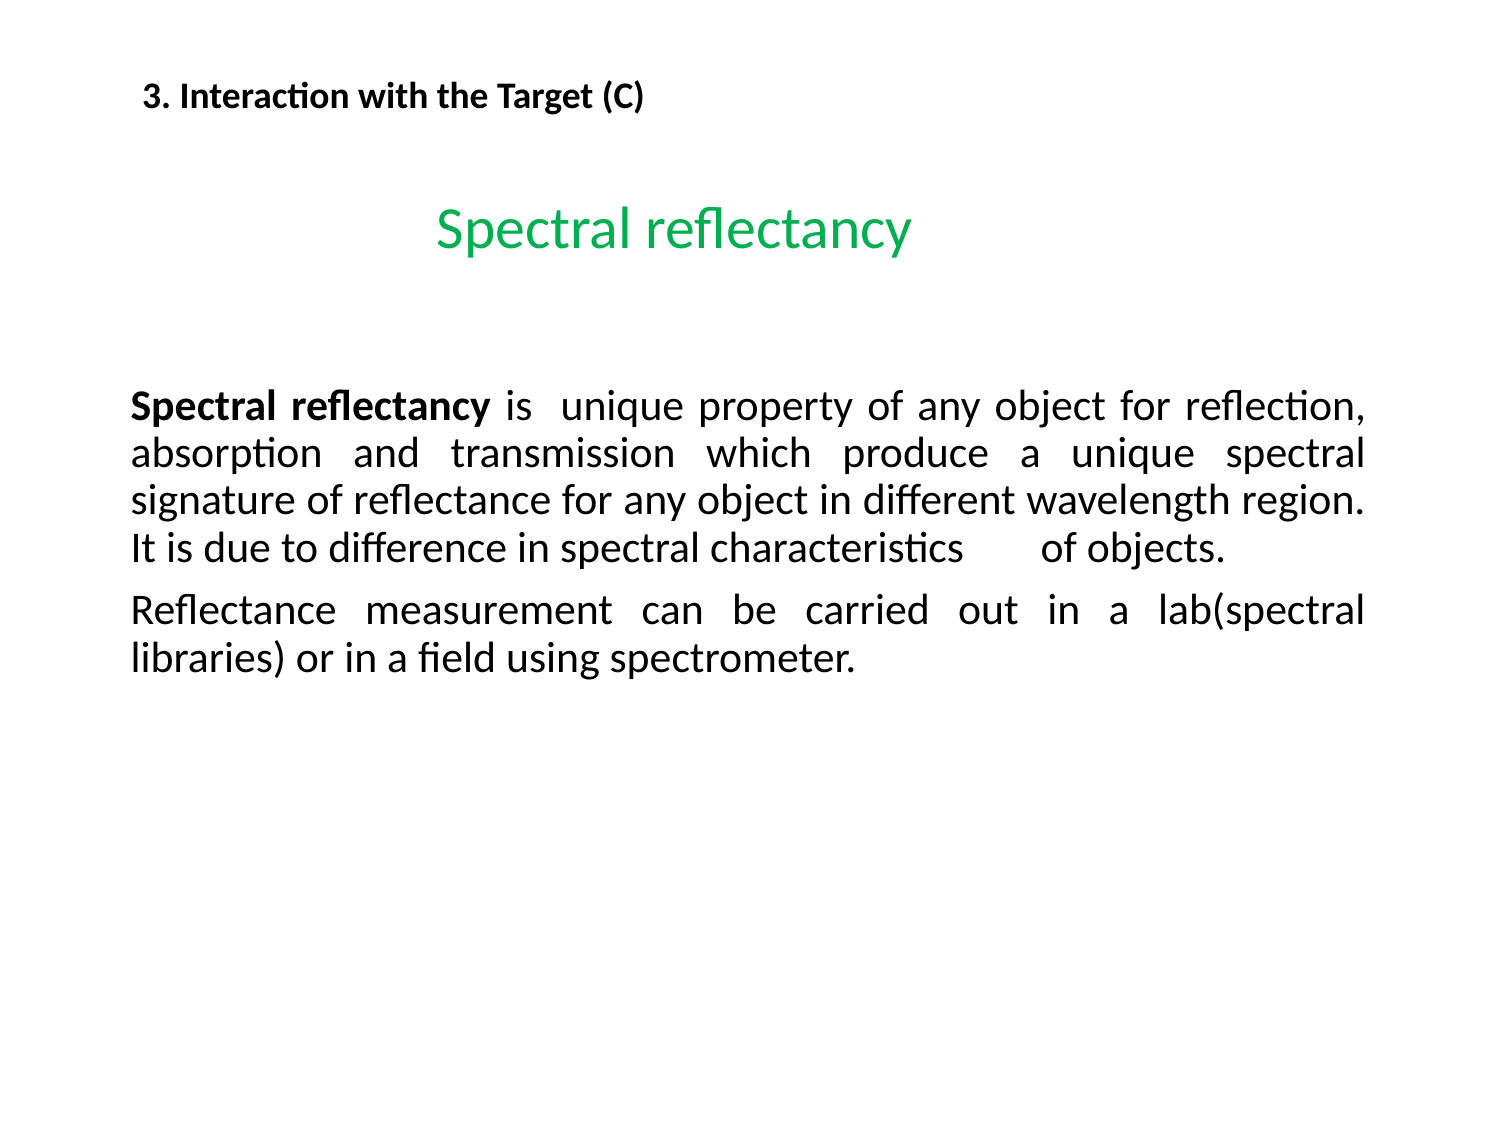

3. Interaction with the Target (C)
# Spectral reflectancy
	Spectral reflectancy is  unique property of any object for reflection, absorption and transmission which produce a unique spectral signature of reflectance for any object in different wavelength region. It is due to difference in spectral characteristics	 of objects.
	Reflectance measurement can be carried out in a lab(spectral libraries) or in a field using spectrometer.